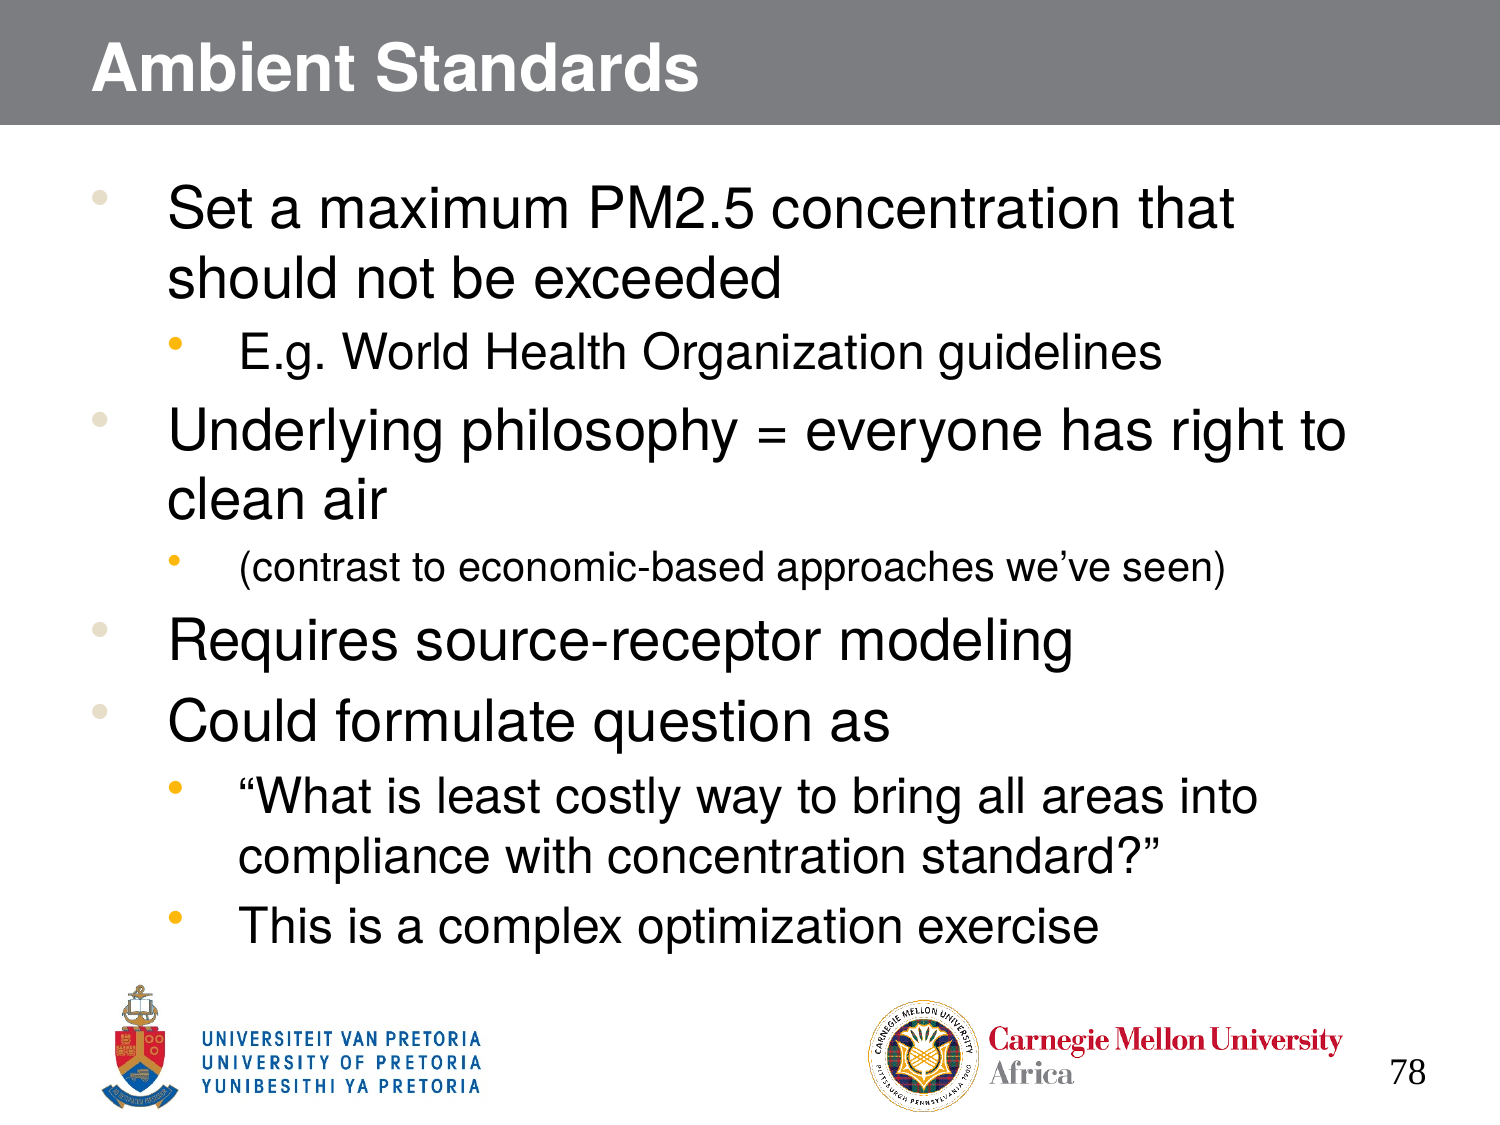

# Ambient Standards
Set a maximum PM2.5 concentration that should not be exceeded
E.g. World Health Organization guidelines
Underlying philosophy = everyone has right to clean air
(contrast to economic-based approaches we’ve seen)
Requires source-receptor modeling
Could formulate question as
“What is least costly way to bring all areas into compliance with concentration standard?”
This is a complex optimization exercise